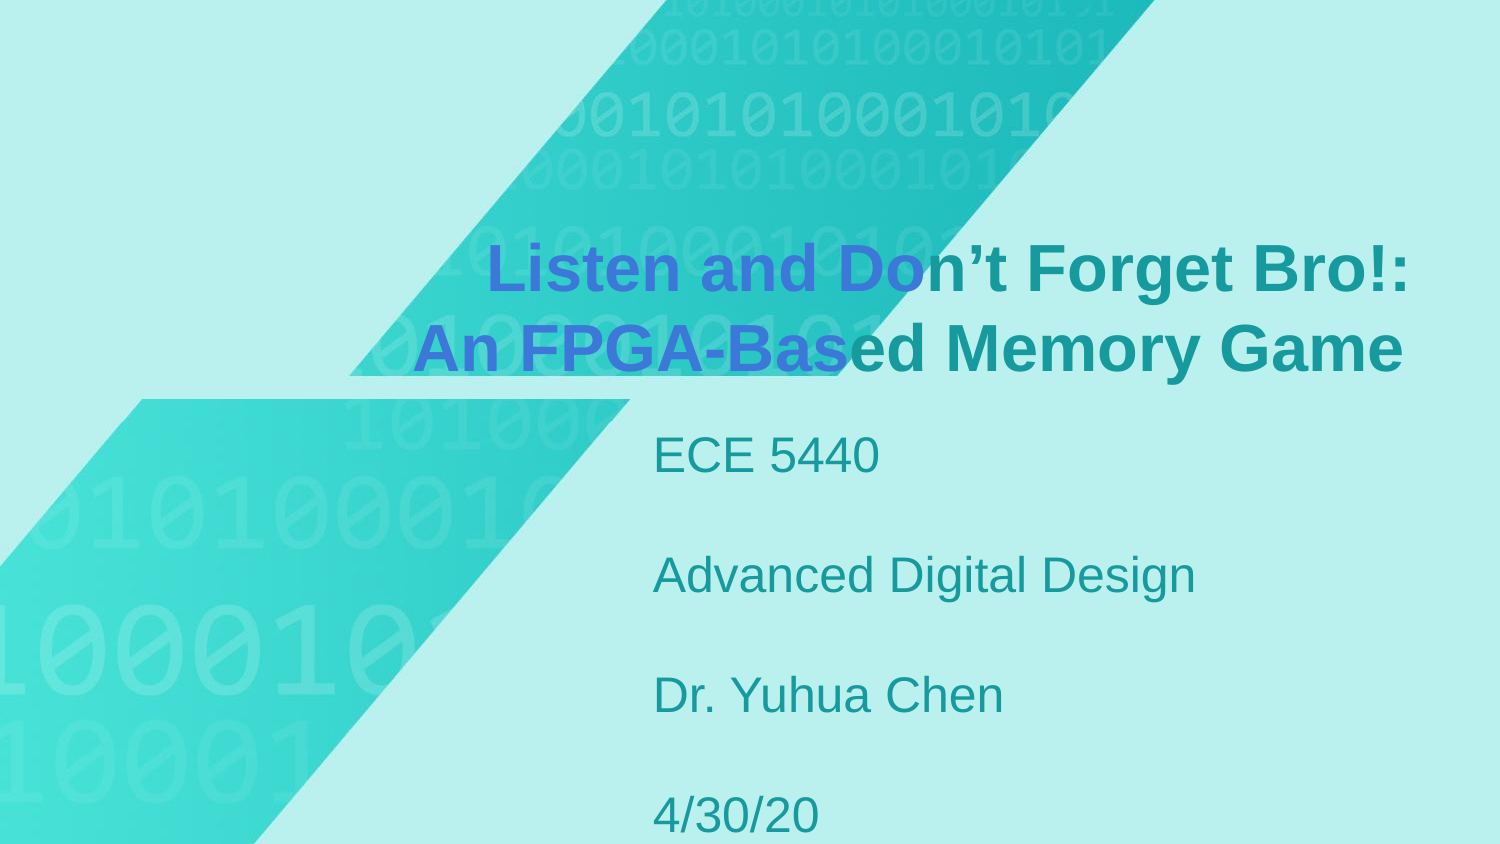

Listen and Don’t Forget Bro!:
 An FPGA-Based Memory Game
ECE 5440

Advanced Digital Design

Dr. Yuhua Chen

4/30/20